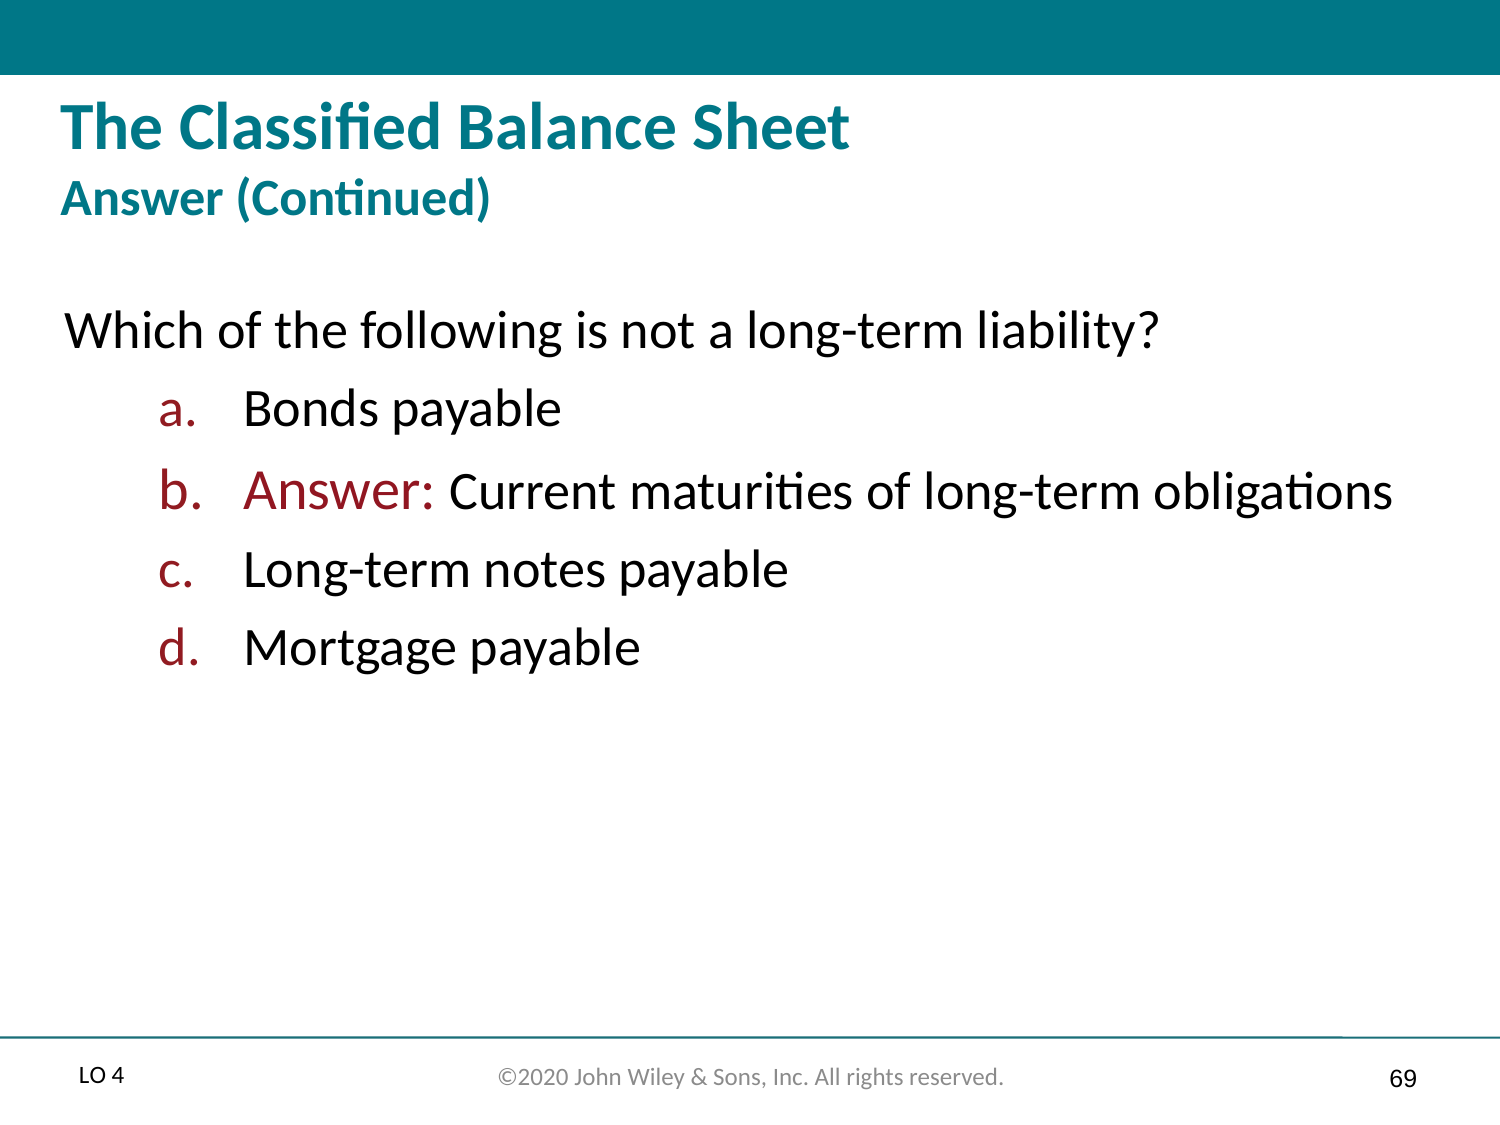

# The Classified Balance Sheet Answer (Continued)
Which of the following is not a long-term liability?
Bonds payable
Answer: Current maturities of long-term obligations
Long-term notes payable
Mortgage payable
L O 4